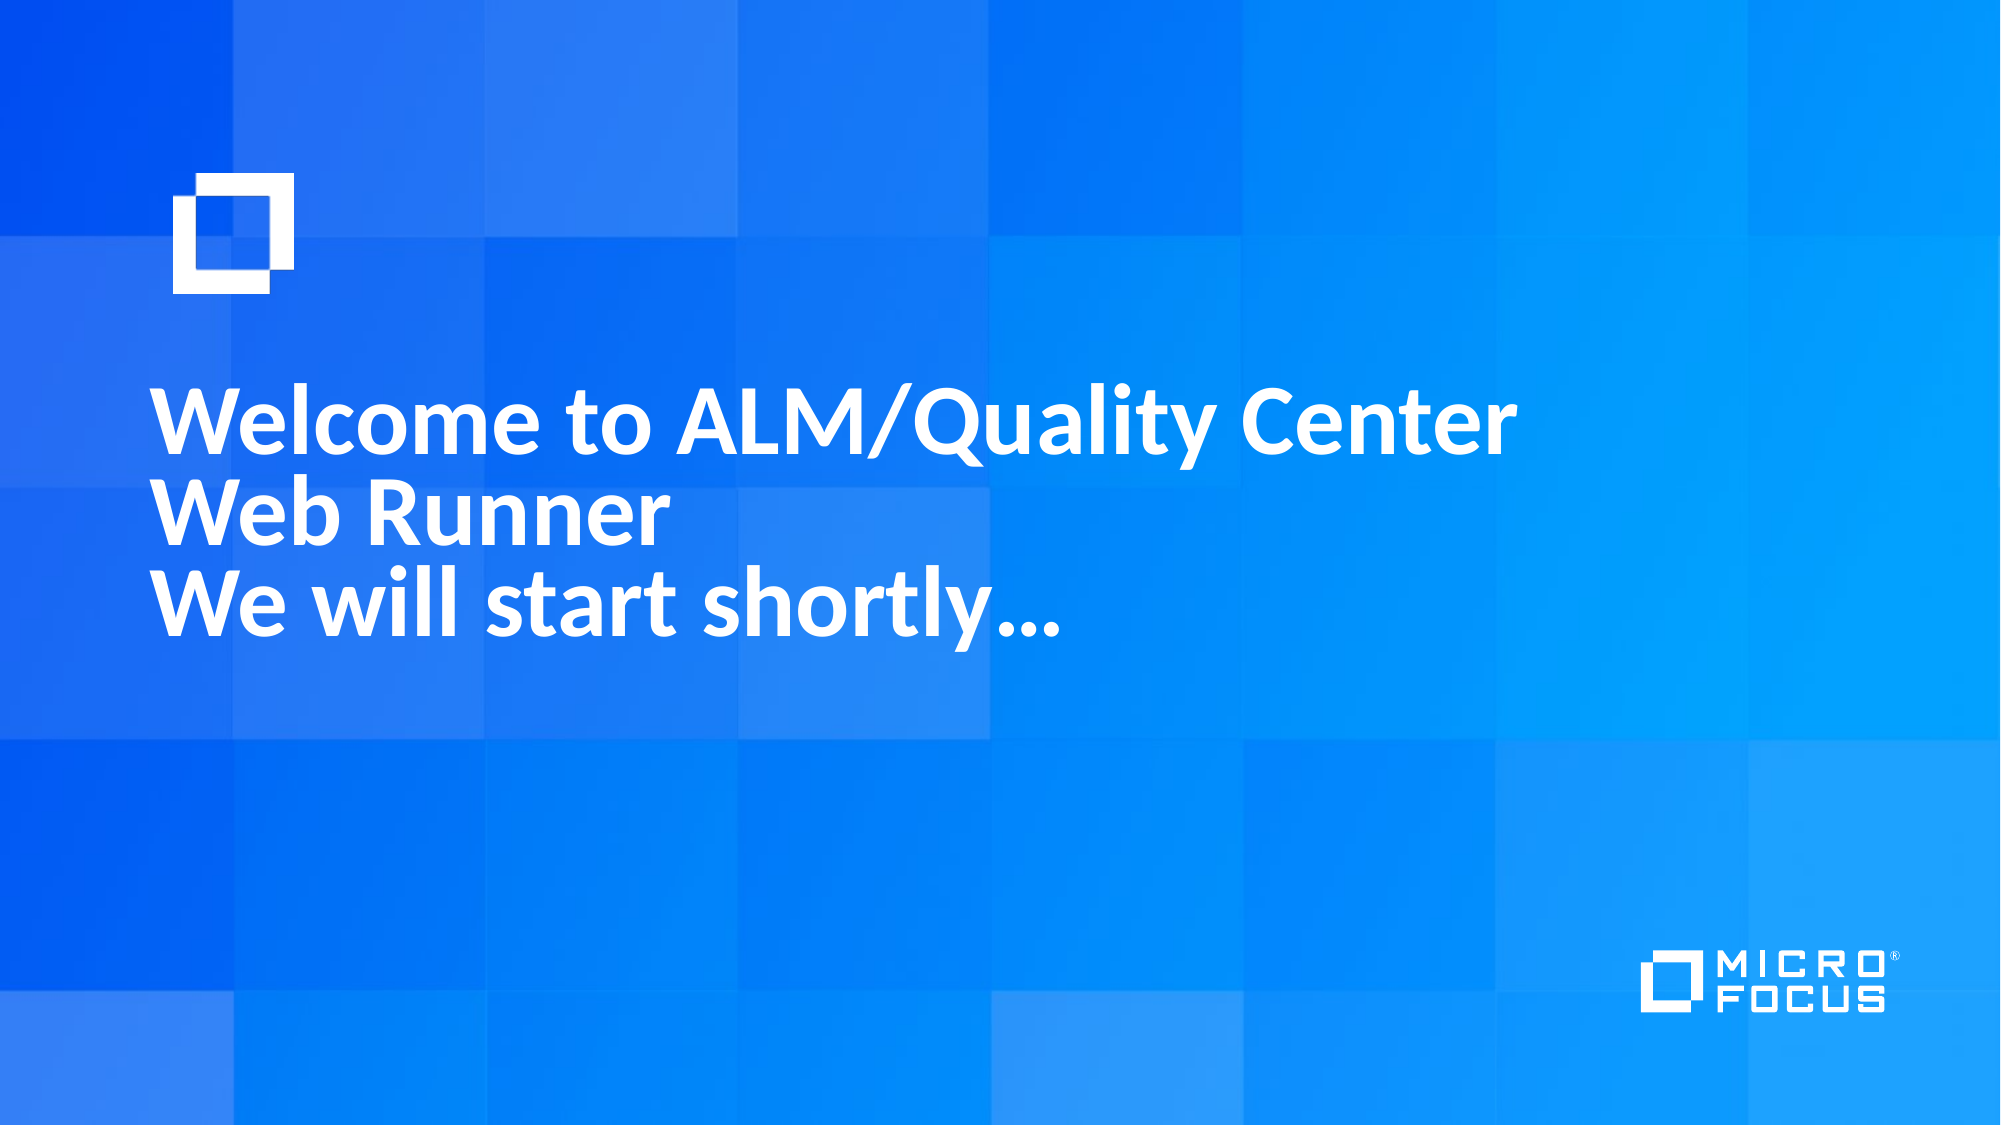

# Welcome to ALM/Quality Center Web Runner We will start shortly…